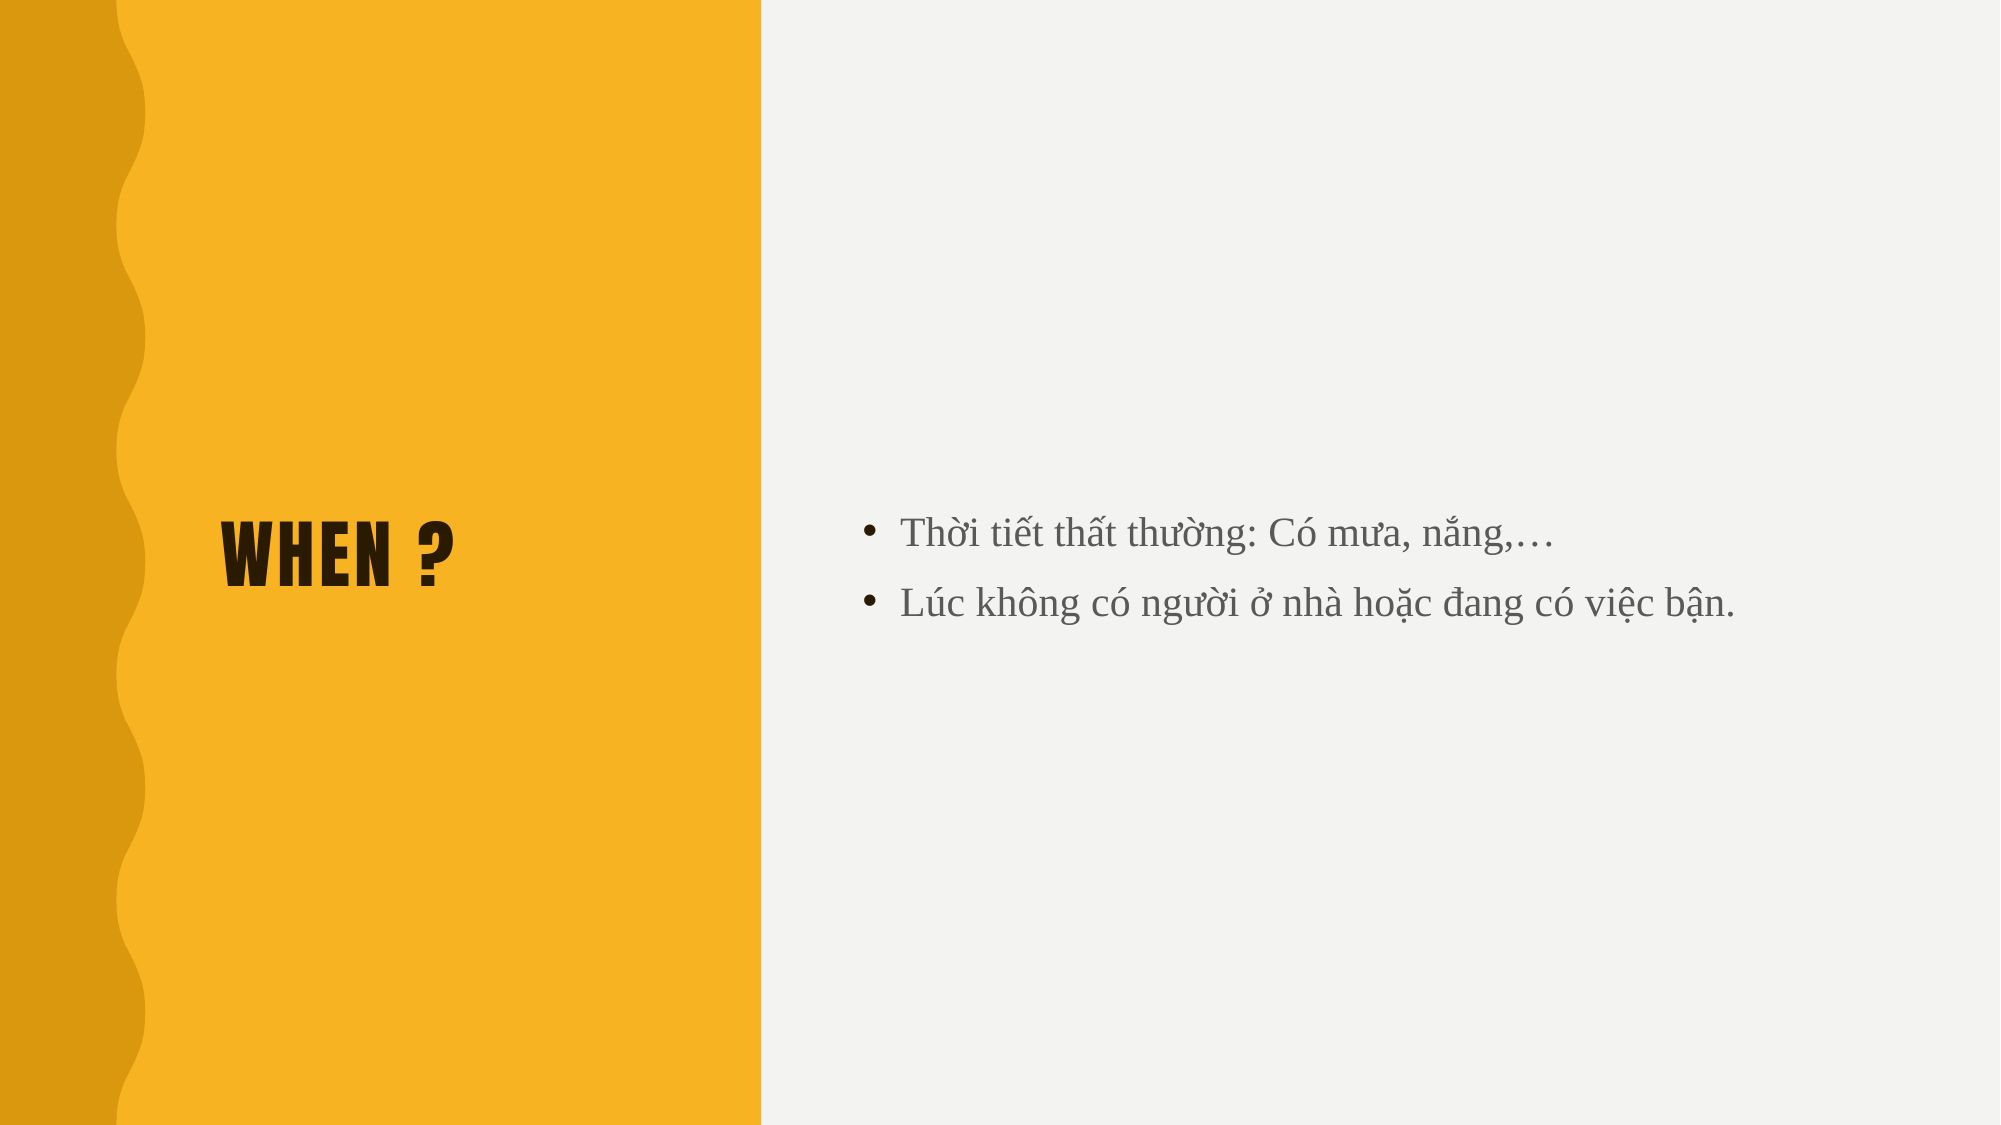

# When ?
Thời tiết thất thường: Có mưa, nắng,…
Lúc không có người ở nhà hoặc đang có việc bận.